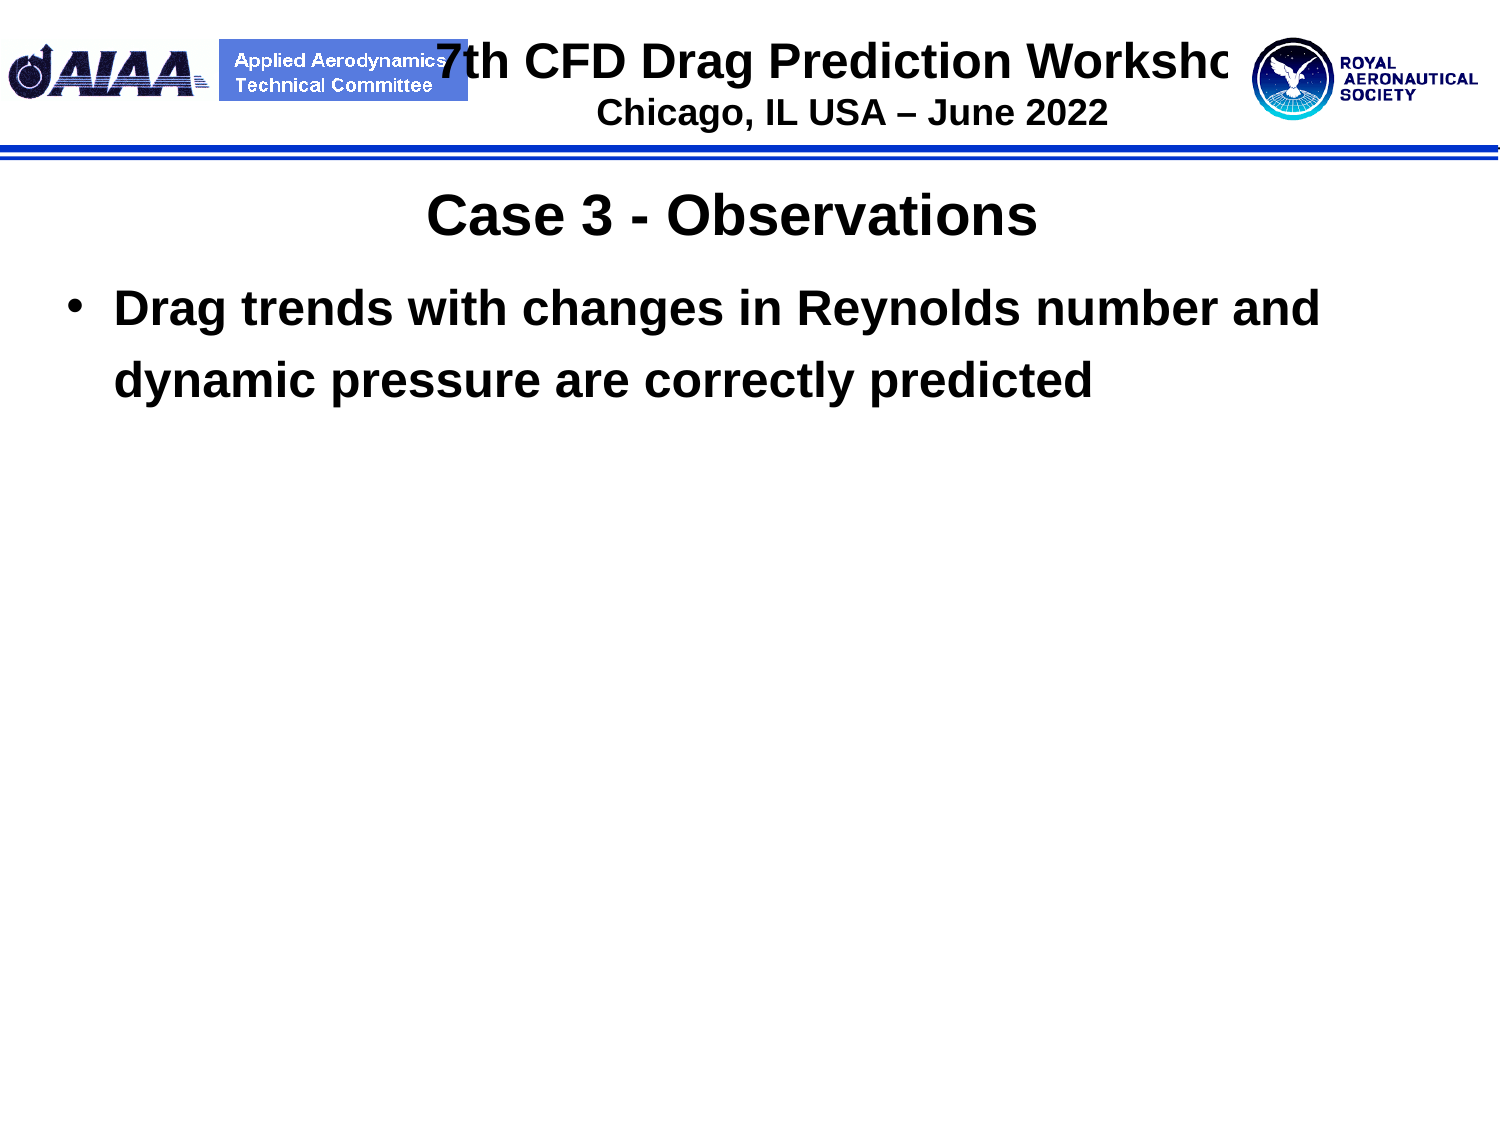

Case 3 - Observations
Drag trends with changes in Reynolds number and dynamic pressure are correctly predicted